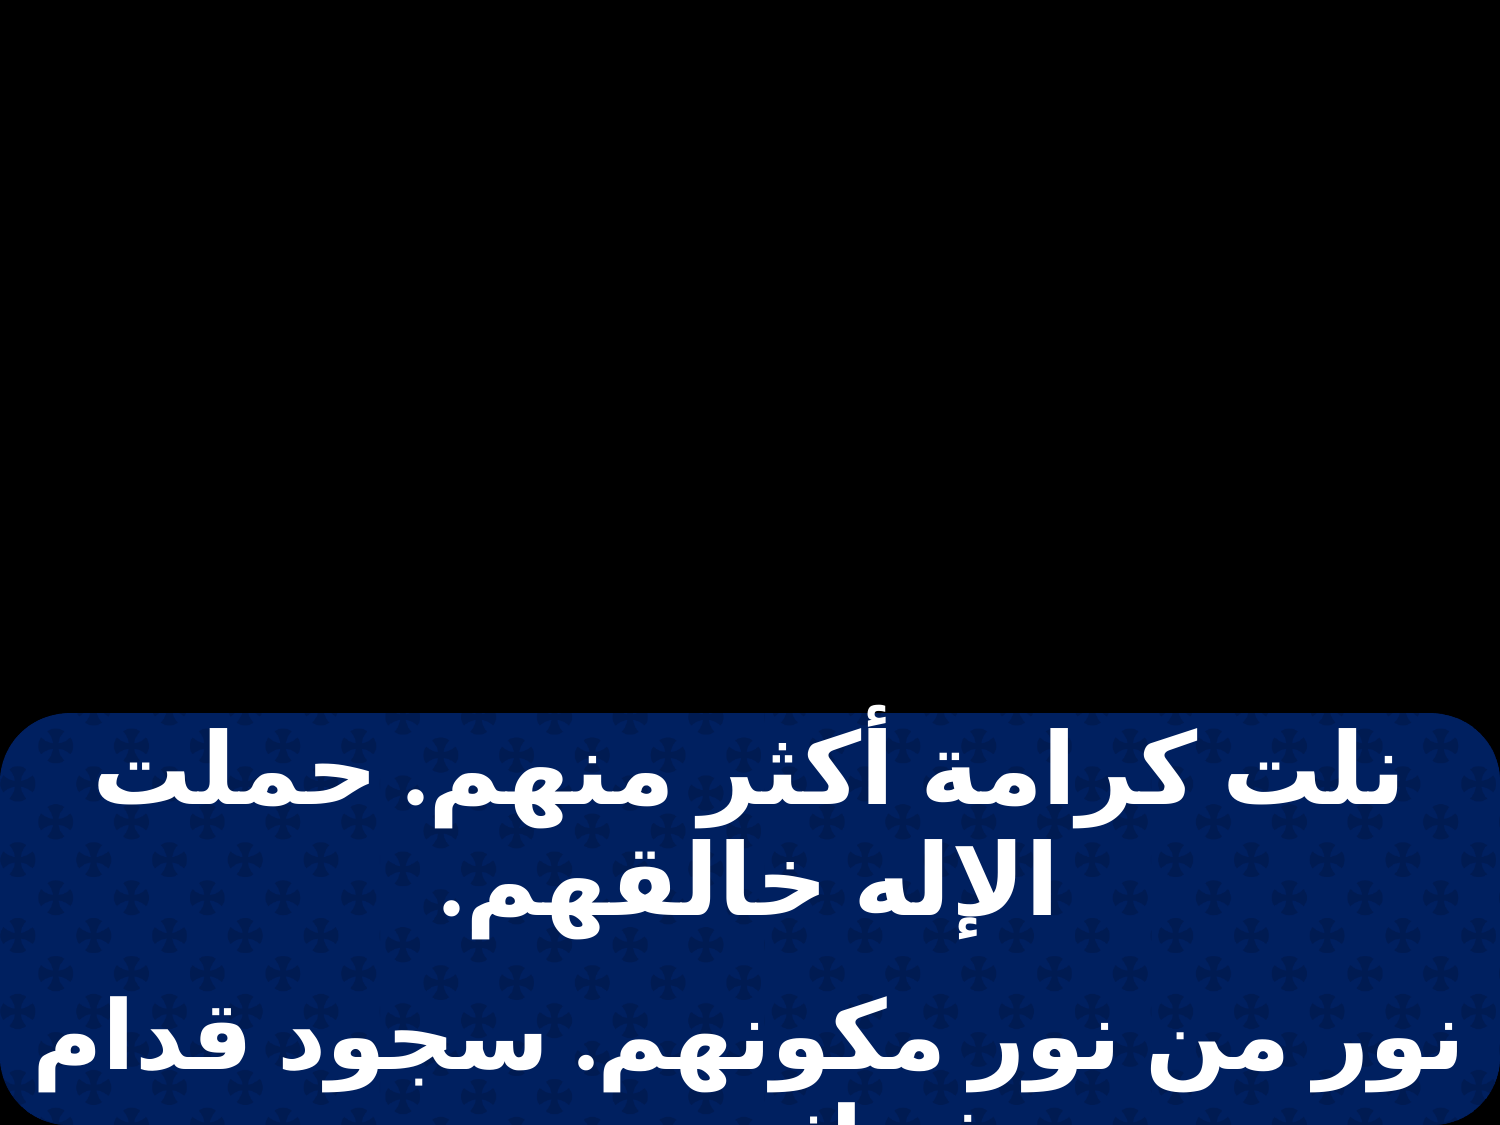

| نلت كرامة أكثر منهم. حملت الإله خالقهم. |
| --- |
|  |
| نور من نور مكونهم. سجود قدام بيف إثرونوس. |